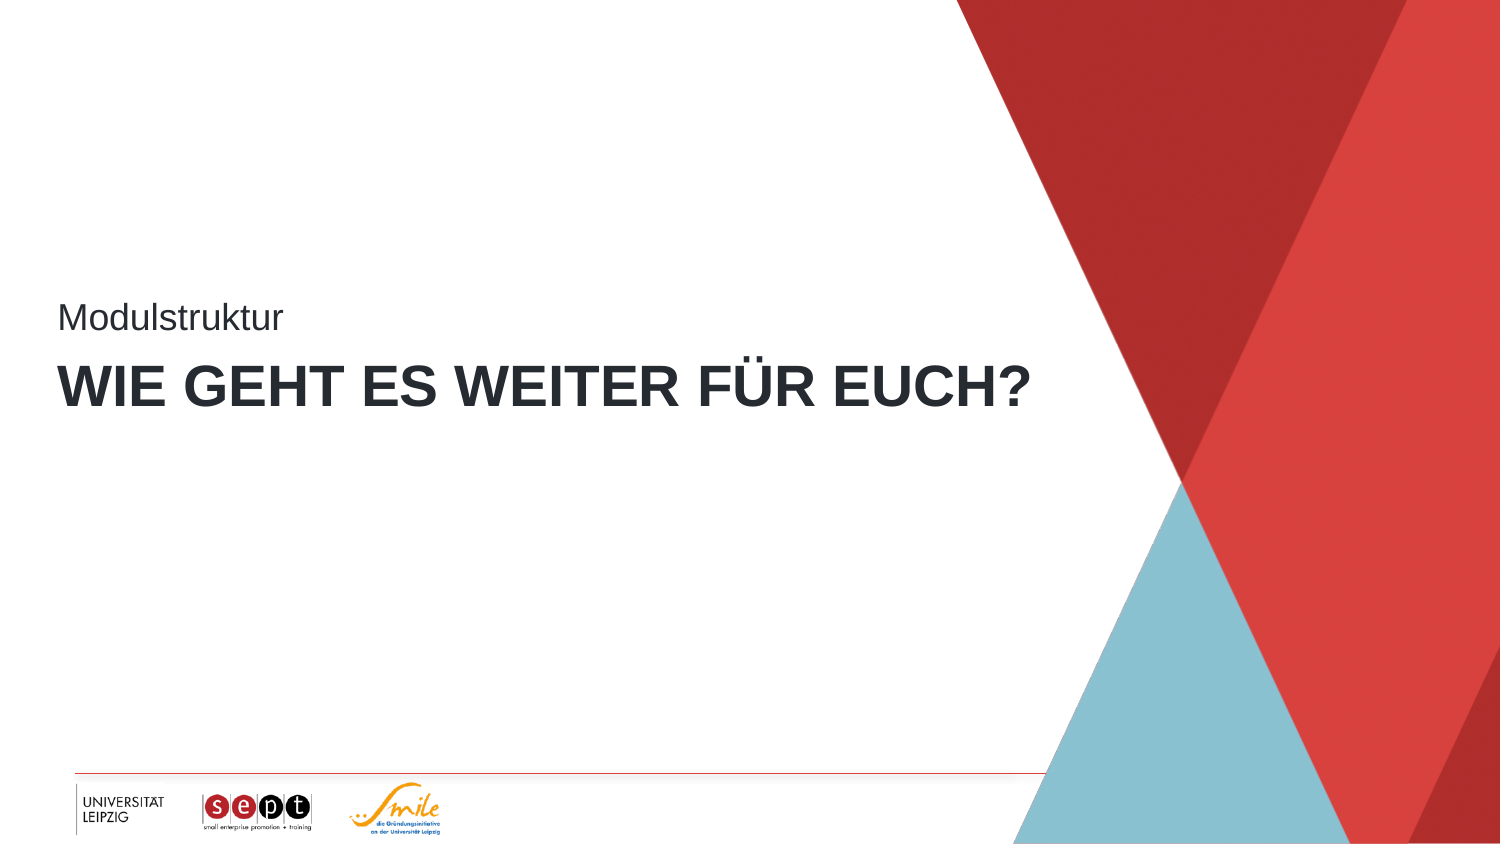

Modulstruktur
# Wie geht es weiter für Euch?